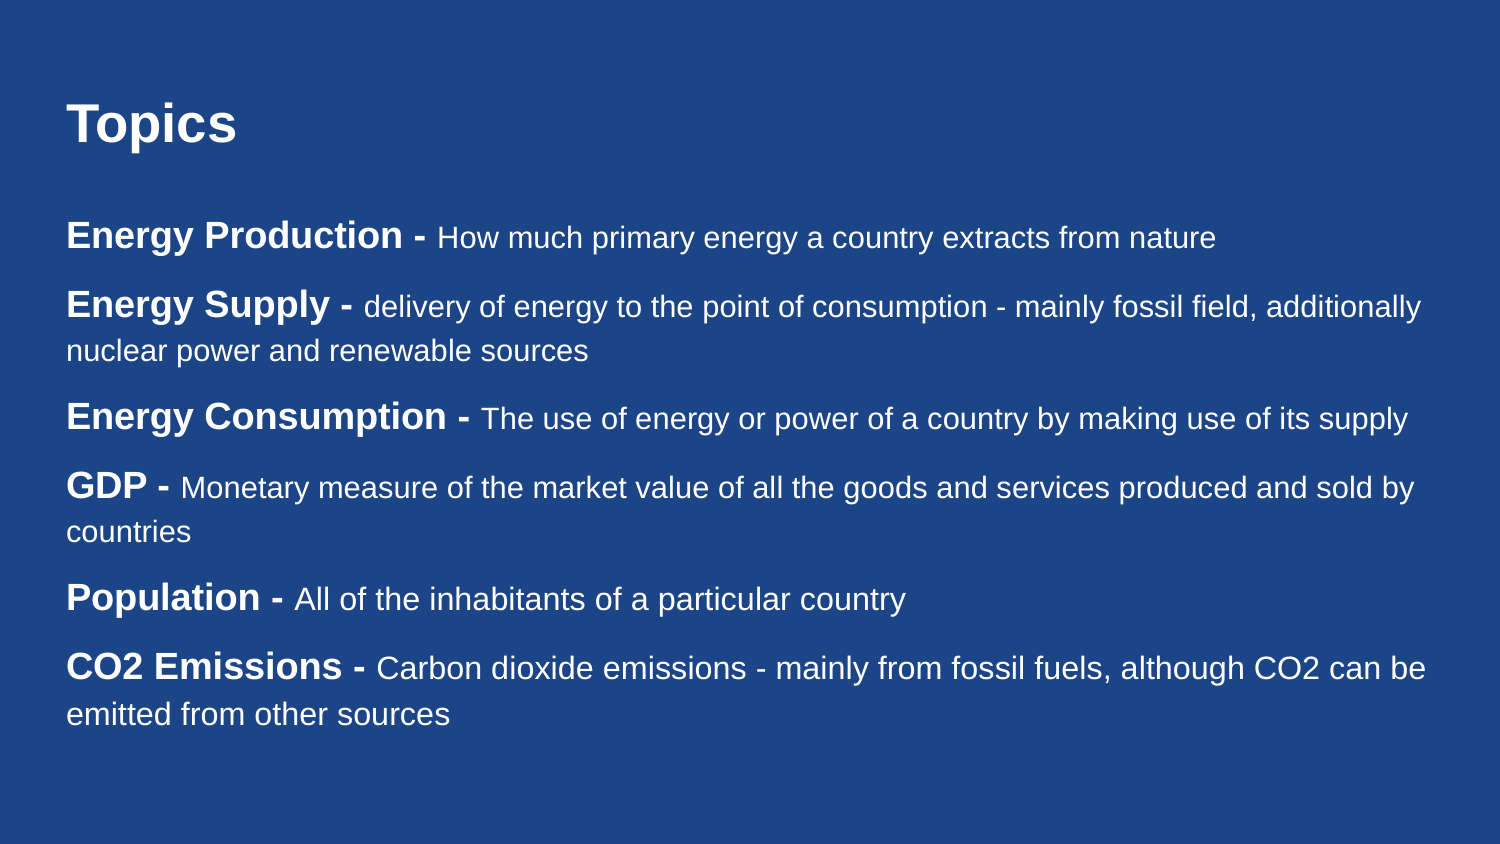

# Topics
Energy Production - How much primary energy a country extracts from nature
Energy Supply - delivery of energy to the point of consumption - mainly fossil field, additionally nuclear power and renewable sources
Energy Consumption - The use of energy or power of a country by making use of its supply
GDP - Monetary measure of the market value of all the goods and services produced and sold by countries
Population - All of the inhabitants of a particular country
CO2 Emissions - Carbon dioxide emissions - mainly from fossil fuels, although CO2 can be emitted from other sources